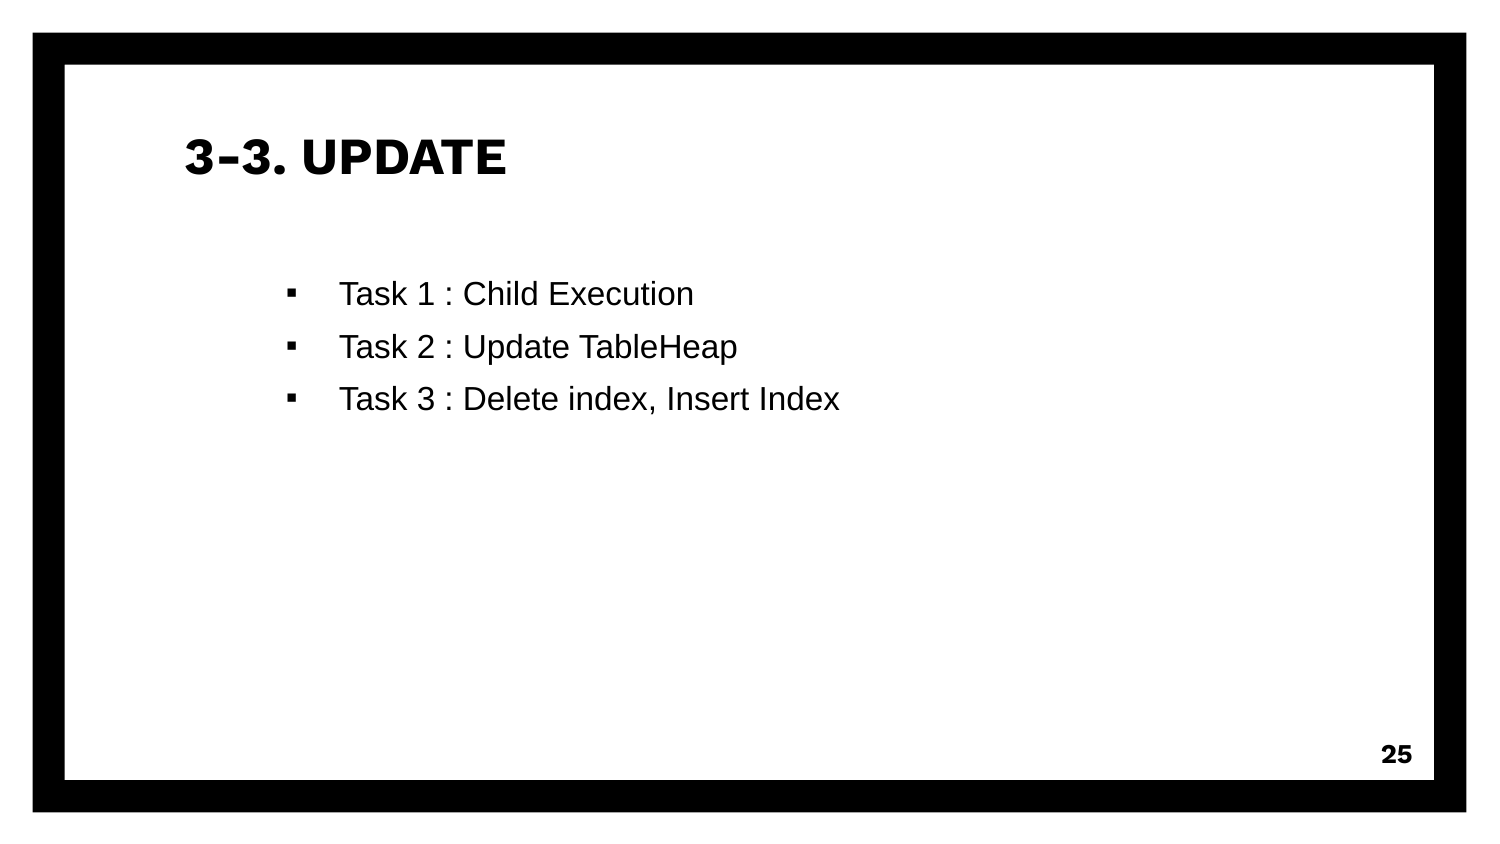

3-3. UPDATE
Task 1 : Child Execution
Task 2 : Update TableHeap
Task 3 : Delete index, Insert Index
25